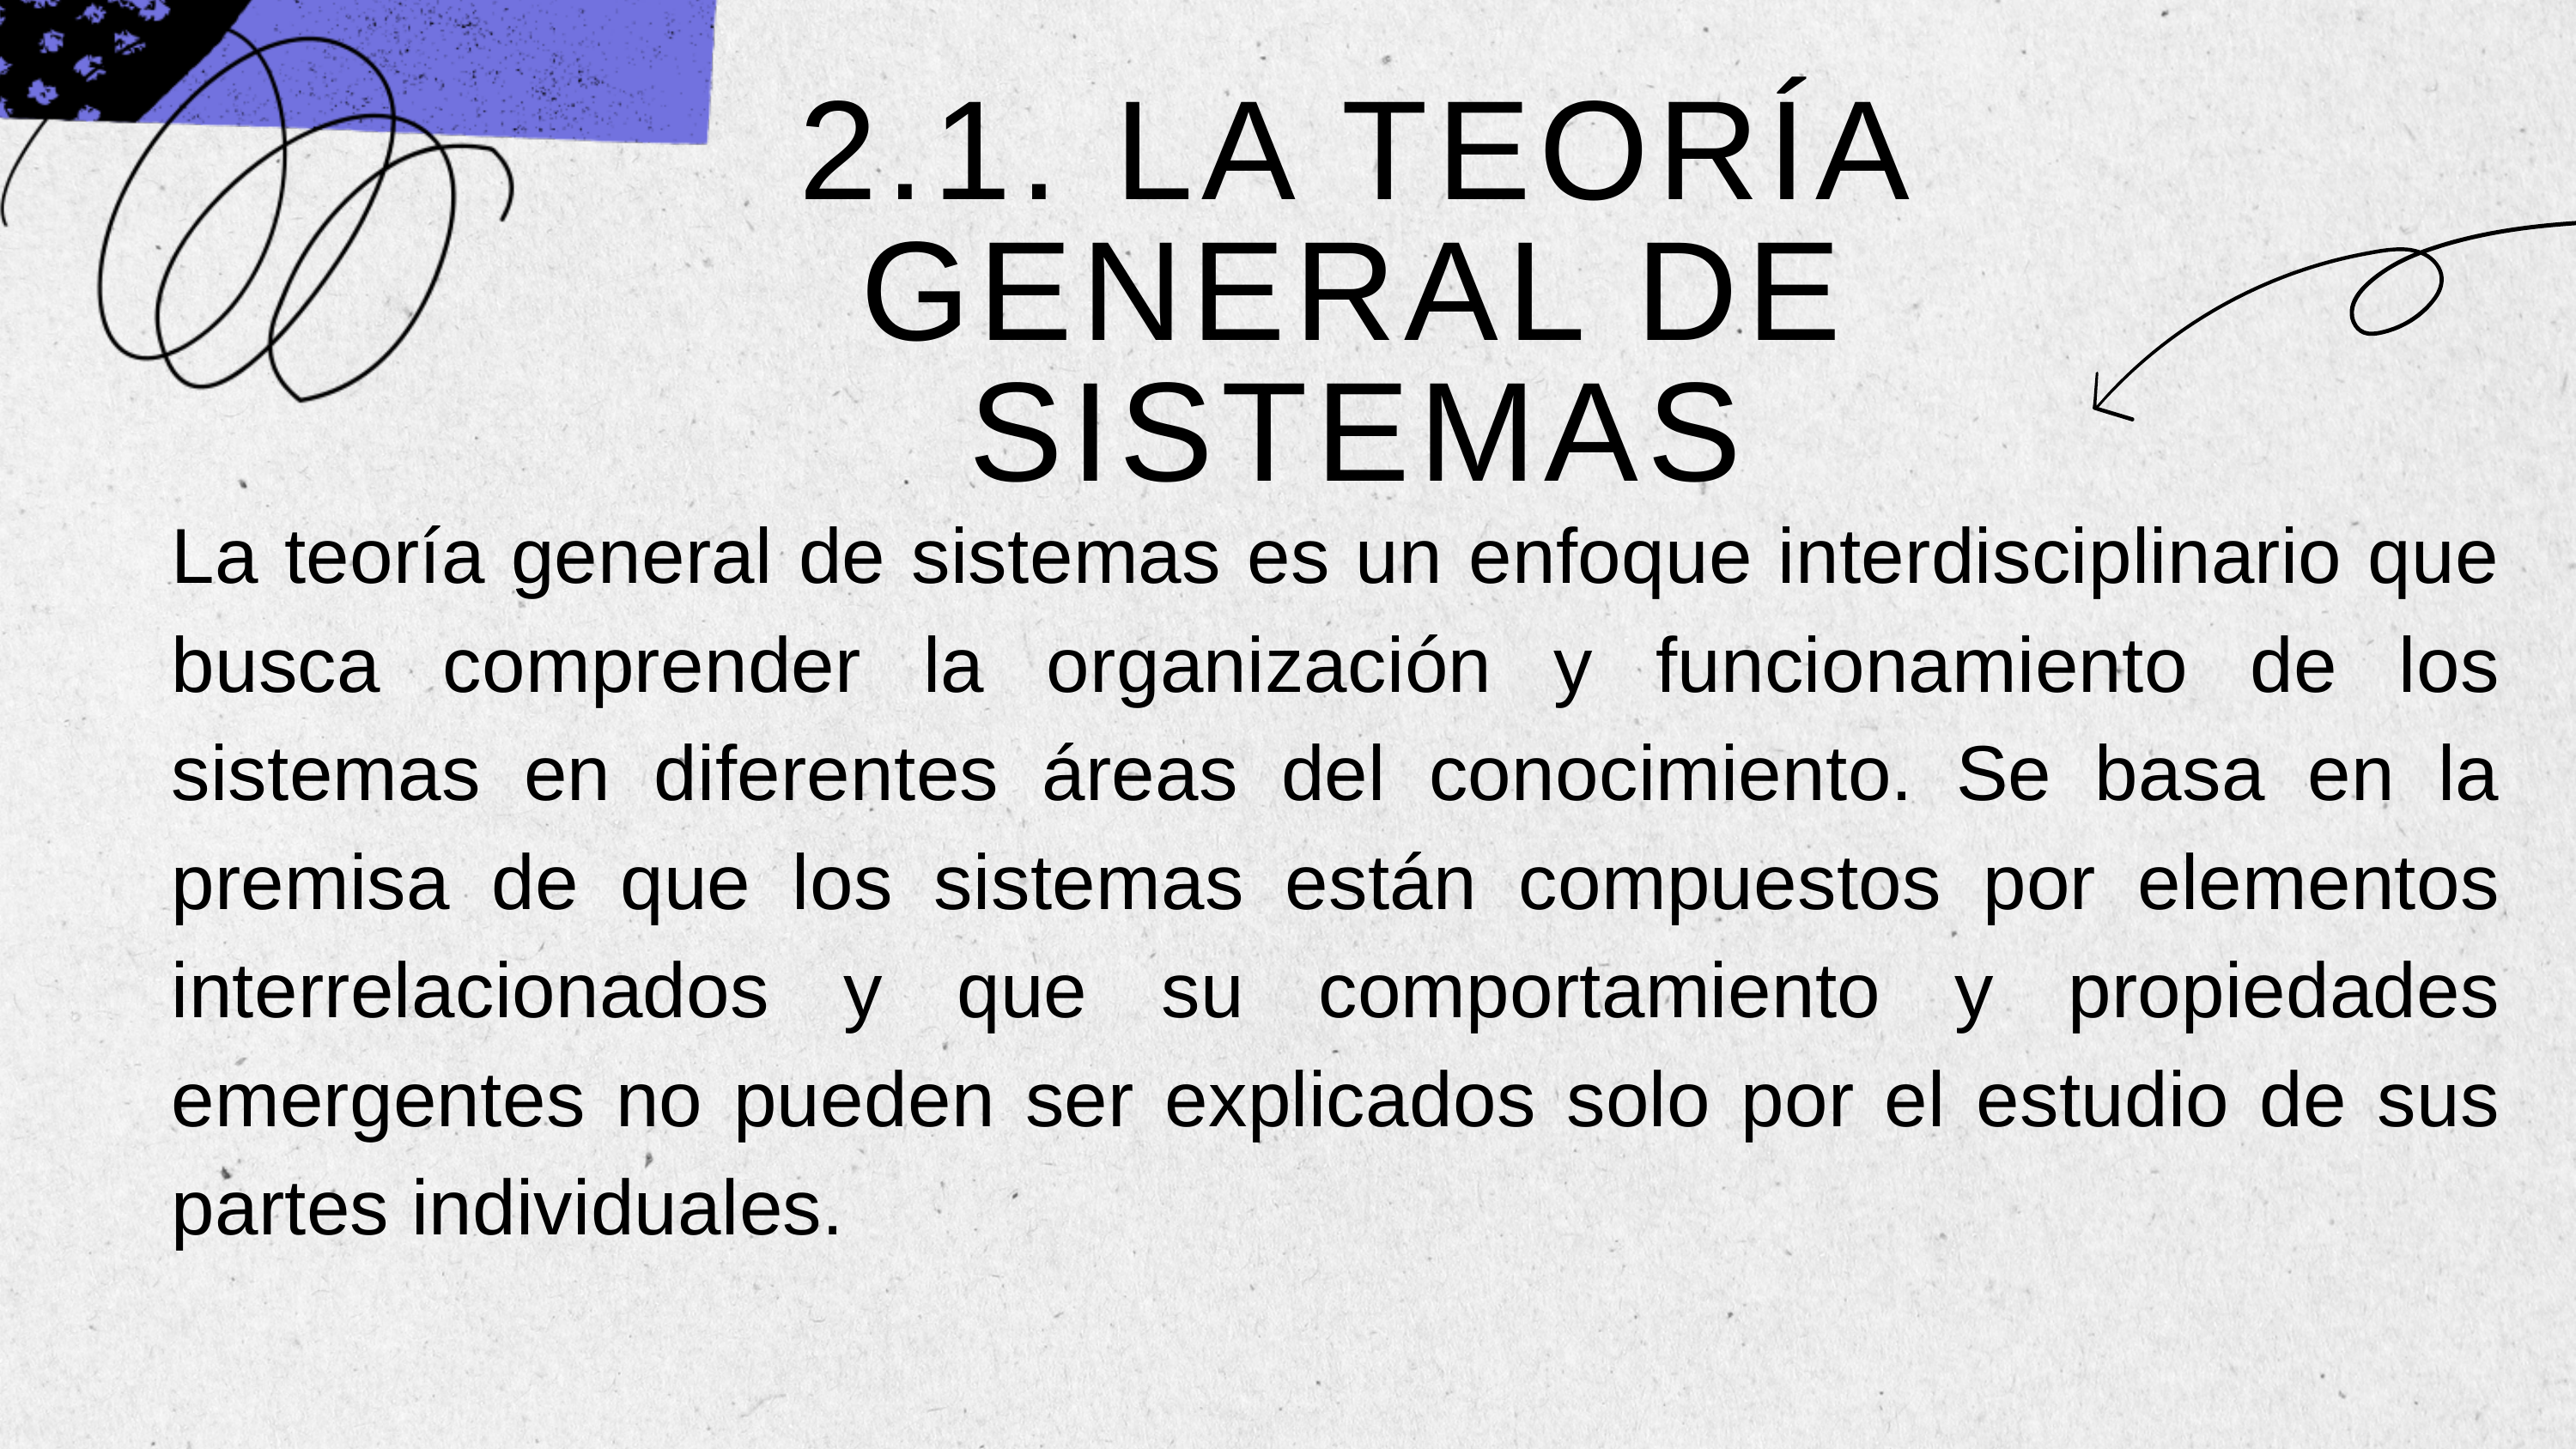

2.1. LA TEORÍA GENERAL DE SISTEMAS

La teoría general de sistemas es un enfoque interdisciplinario que busca comprender la organización y funcionamiento de los sistemas en diferentes áreas del conocimiento. Se basa en la premisa de que los sistemas están compuestos por elementos interrelacionados y que su comportamiento y propiedades emergentes no pueden ser explicados solo por el estudio de sus partes individuales.